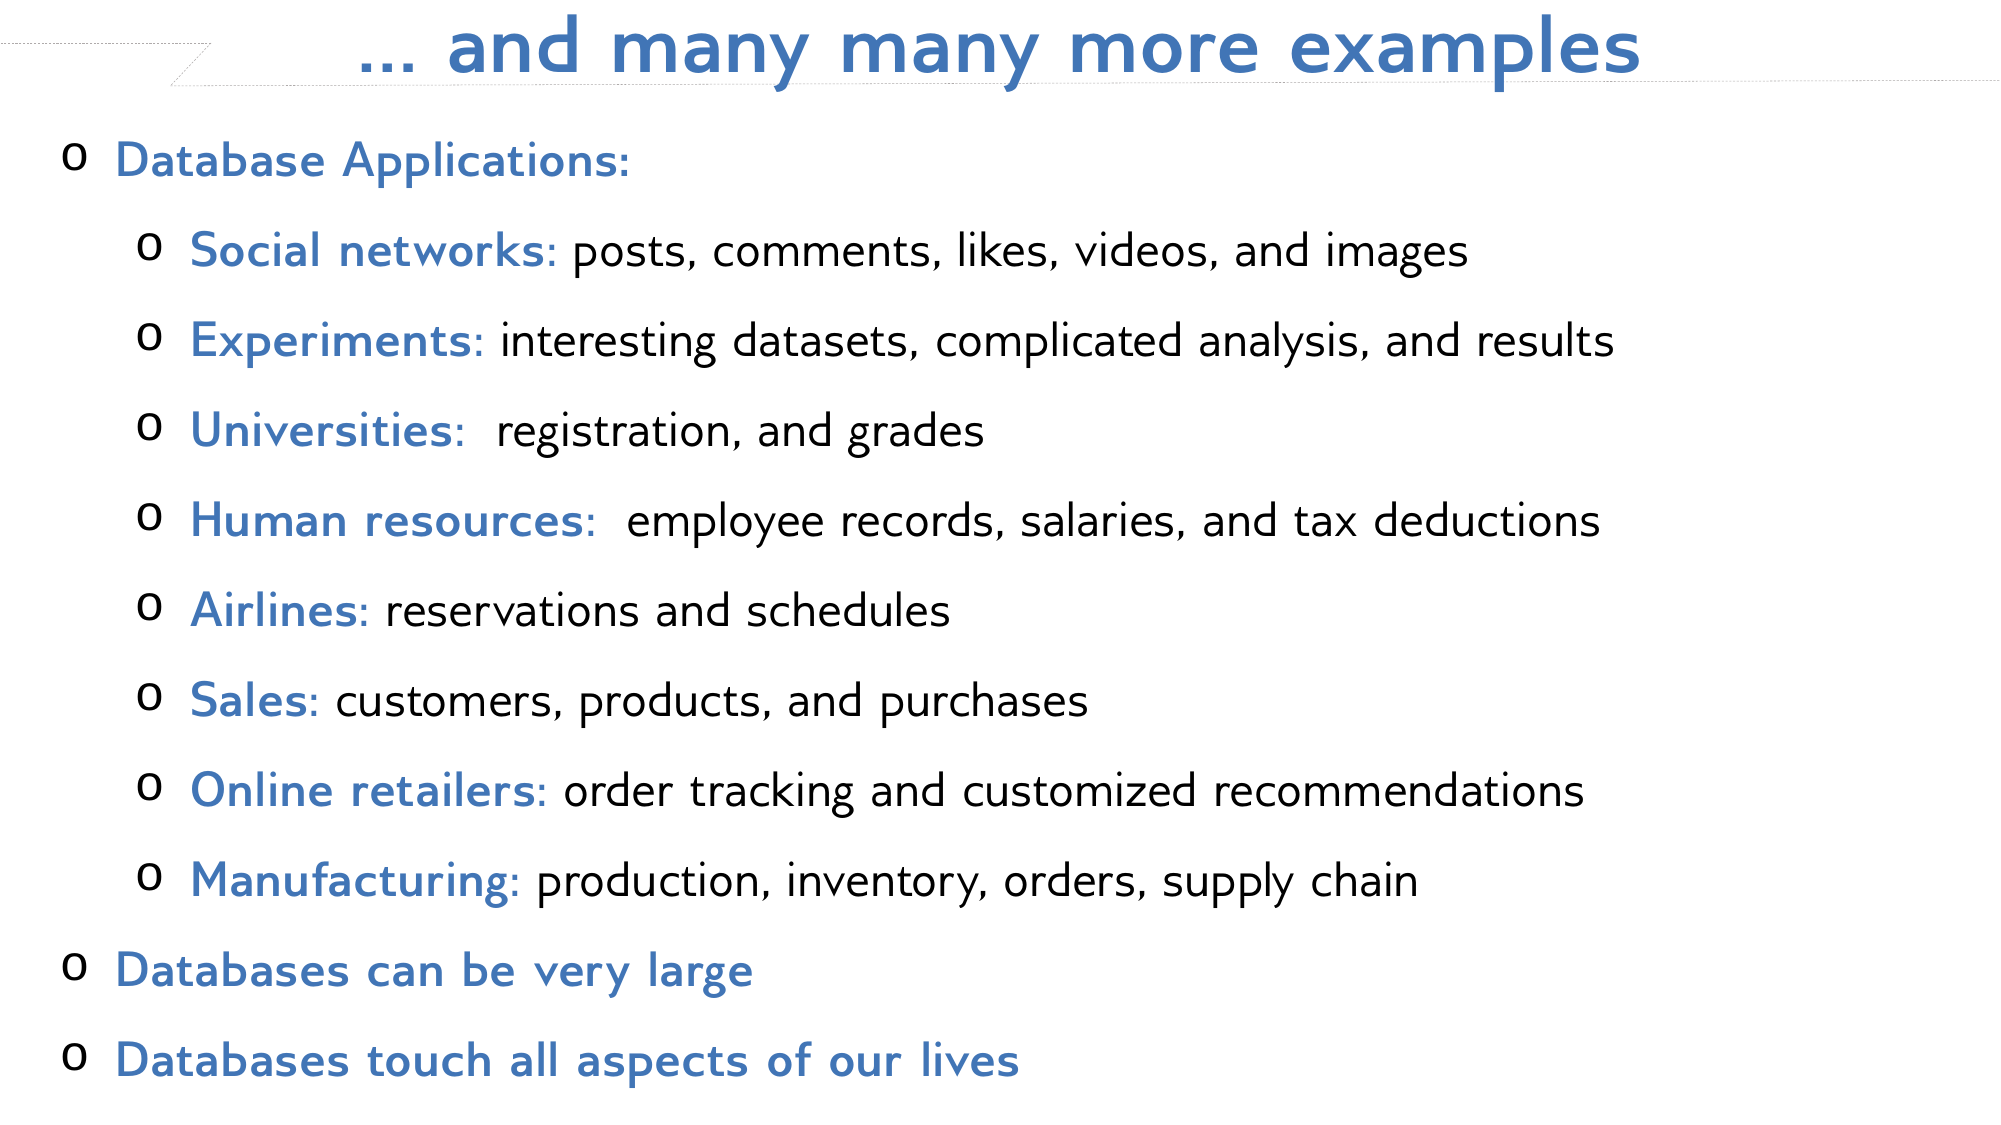

… and many many more examples
Database Applications:
Social networks: posts, comments, likes, videos, and images
Experiments: interesting datasets, complicated analysis, and results
Universities:  registration, and grades
Human resources:  employee records, salaries, and tax deductions
Airlines: reservations and schedules
Sales: customers, products, and purchases
Online retailers: order tracking and customized recommendations
Manufacturing: production, inventory, orders, supply chain
Databases can be very large
Databases touch all aspects of our lives